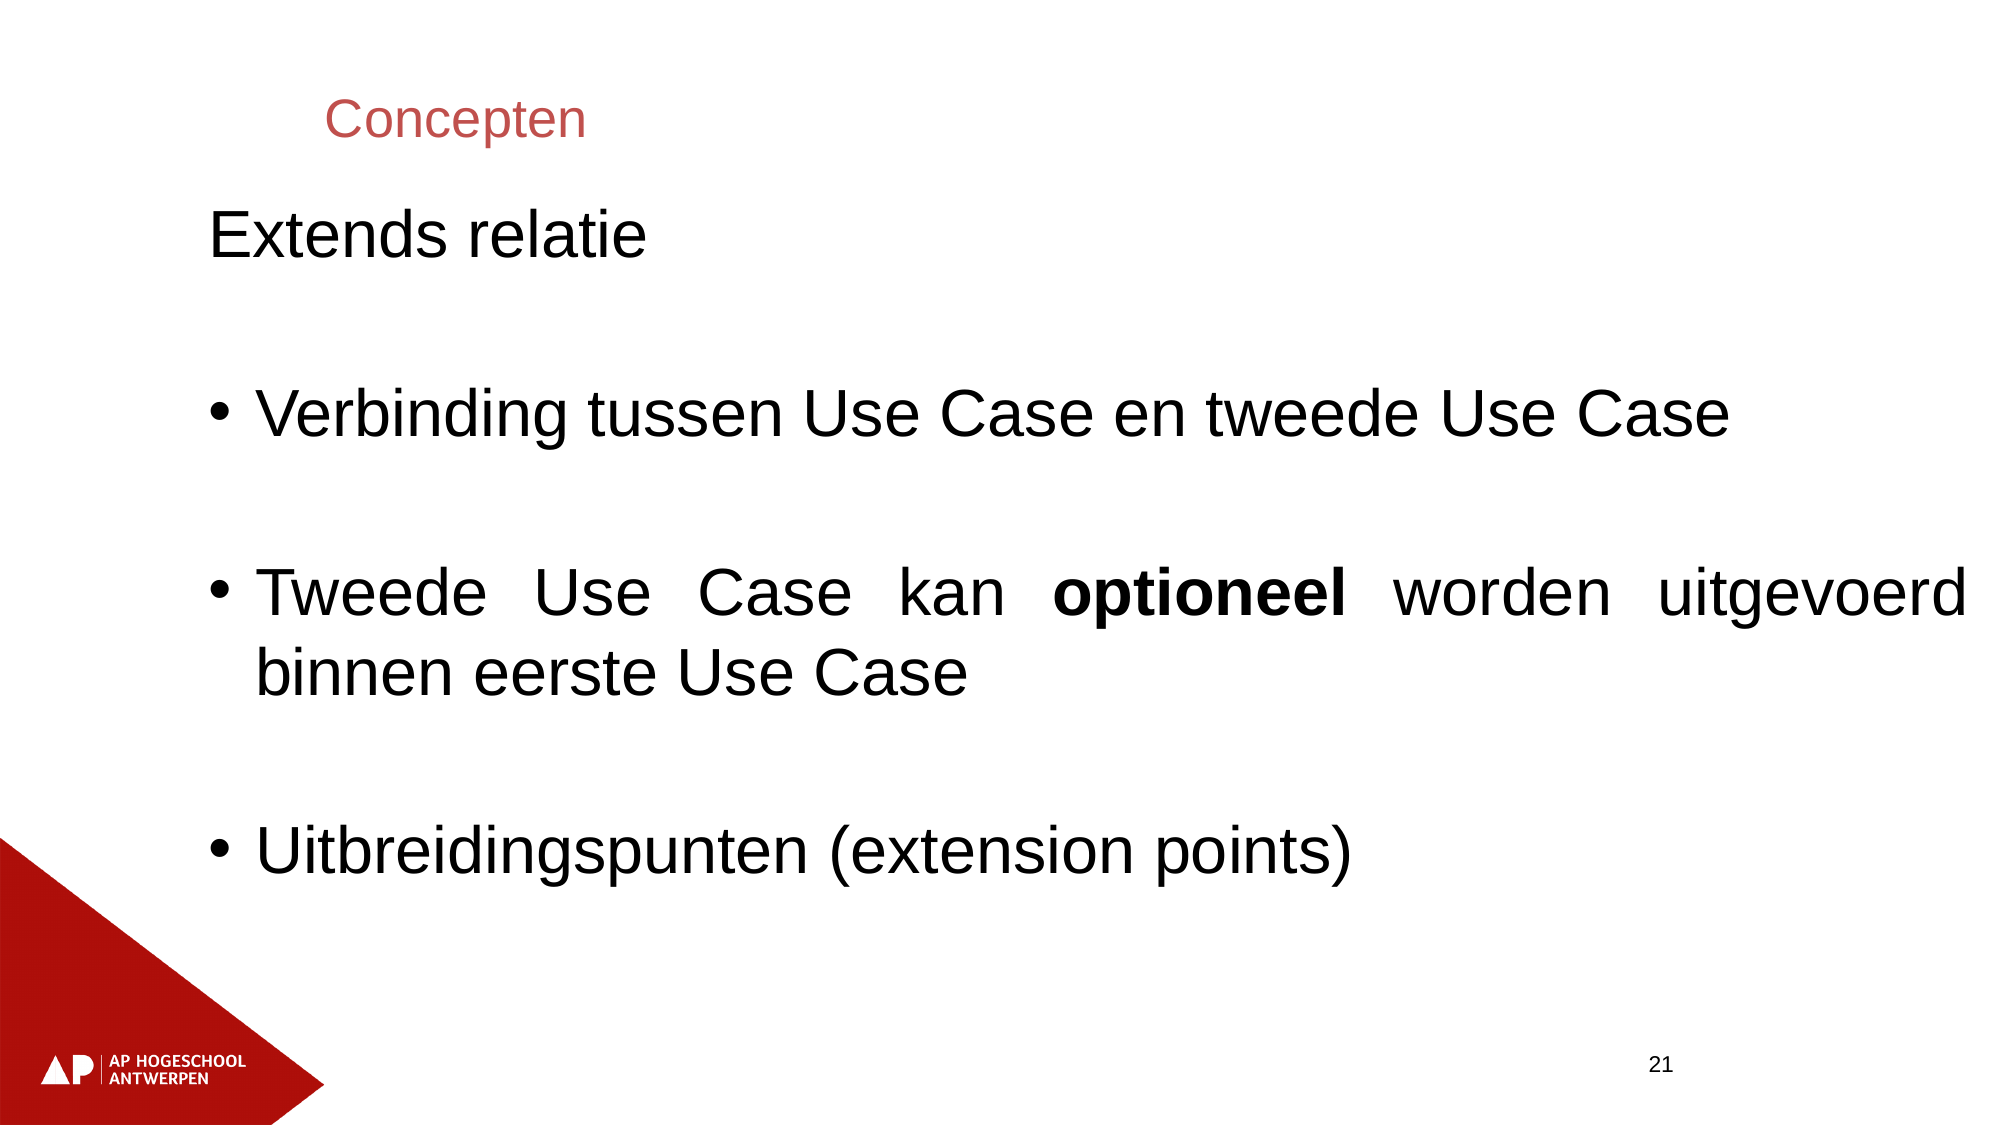

Concepten
Extends relatie

Verbinding tussen Use Case en tweede Use Case

Tweede Use Case kan optioneel worden uitgevoerd binnen eerste Use Case

Uitbreidingspunten (extension points)‏

21